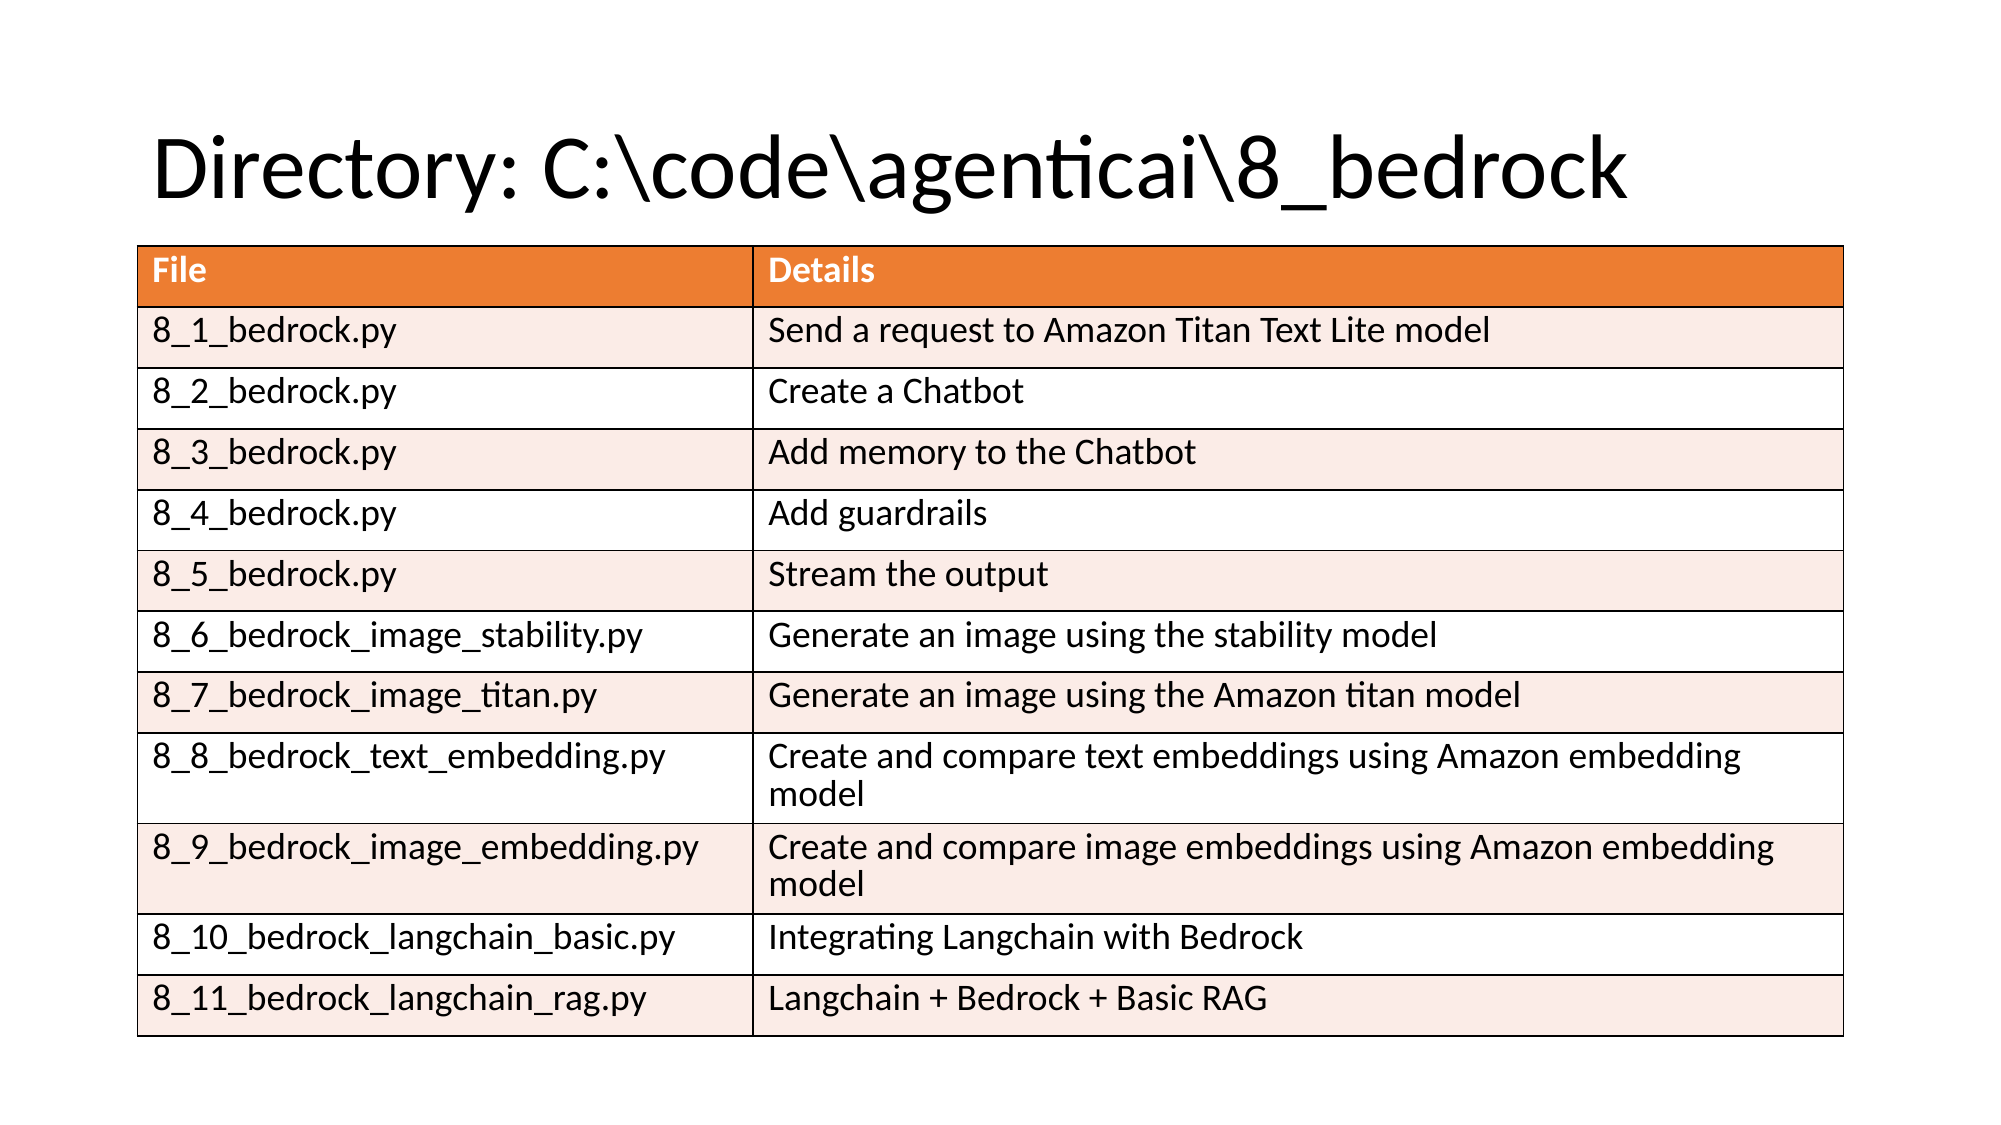

# Directory: C:\code\agenticai\8_bedrock
| File | Details |
| --- | --- |
| 8\_1\_bedrock.py | Send a request to Amazon Titan Text Lite model |
| 8\_2\_bedrock.py | Create a Chatbot |
| 8\_3\_bedrock.py | Add memory to the Chatbot |
| 8\_4\_bedrock.py | Add guardrails |
| 8\_5\_bedrock.py | Stream the output |
| 8\_6\_bedrock\_image\_stability.py | Generate an image using the stability model |
| 8\_7\_bedrock\_image\_titan.py | Generate an image using the Amazon titan model |
| 8\_8\_bedrock\_text\_embedding.py | Create and compare text embeddings using Amazon embedding model |
| 8\_9\_bedrock\_image\_embedding.py | Create and compare image embeddings using Amazon embedding model |
| 8\_10\_bedrock\_langchain\_basic.py | Integrating Langchain with Bedrock |
| 8\_11\_bedrock\_langchain\_rag.py | Langchain + Bedrock + Basic RAG |